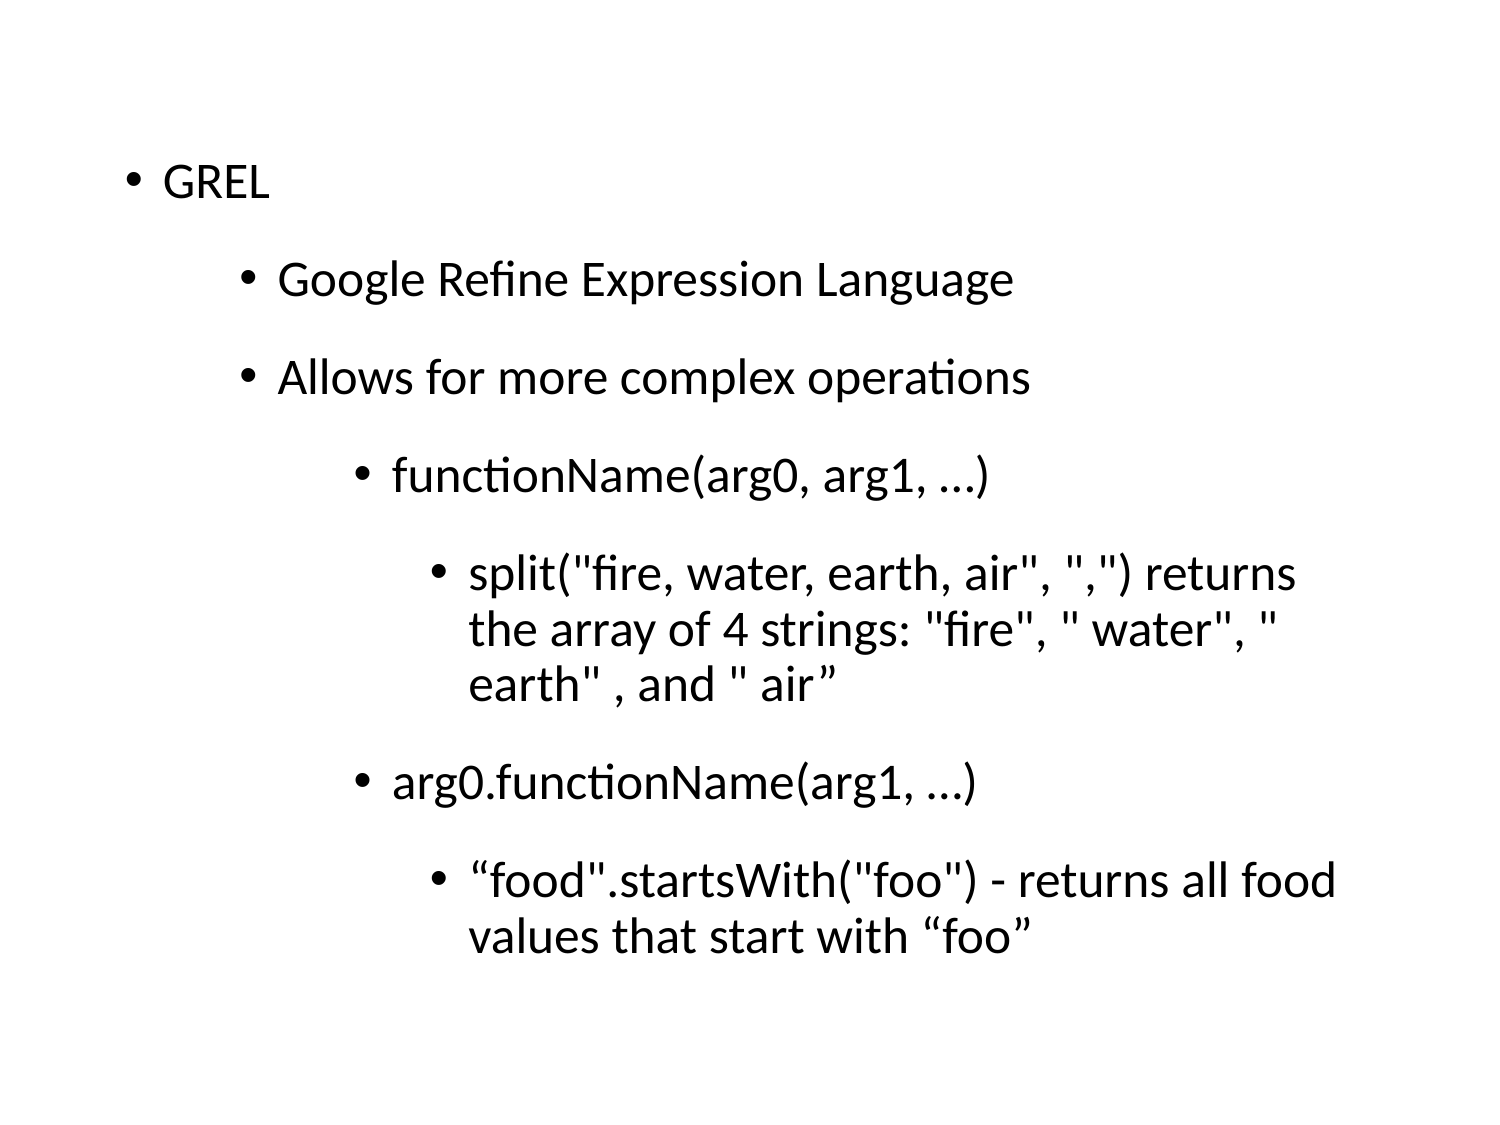

GREL
Google Refine Expression Language
Allows for more complex operations
functionName(arg0, arg1, …)
split("fire, water, earth, air", ",") returns the array of 4 strings: "fire", " water", "  earth" , and " air”
arg0.functionName(arg1, …)
“food".startsWith("foo") - returns all food   values that start with “foo”